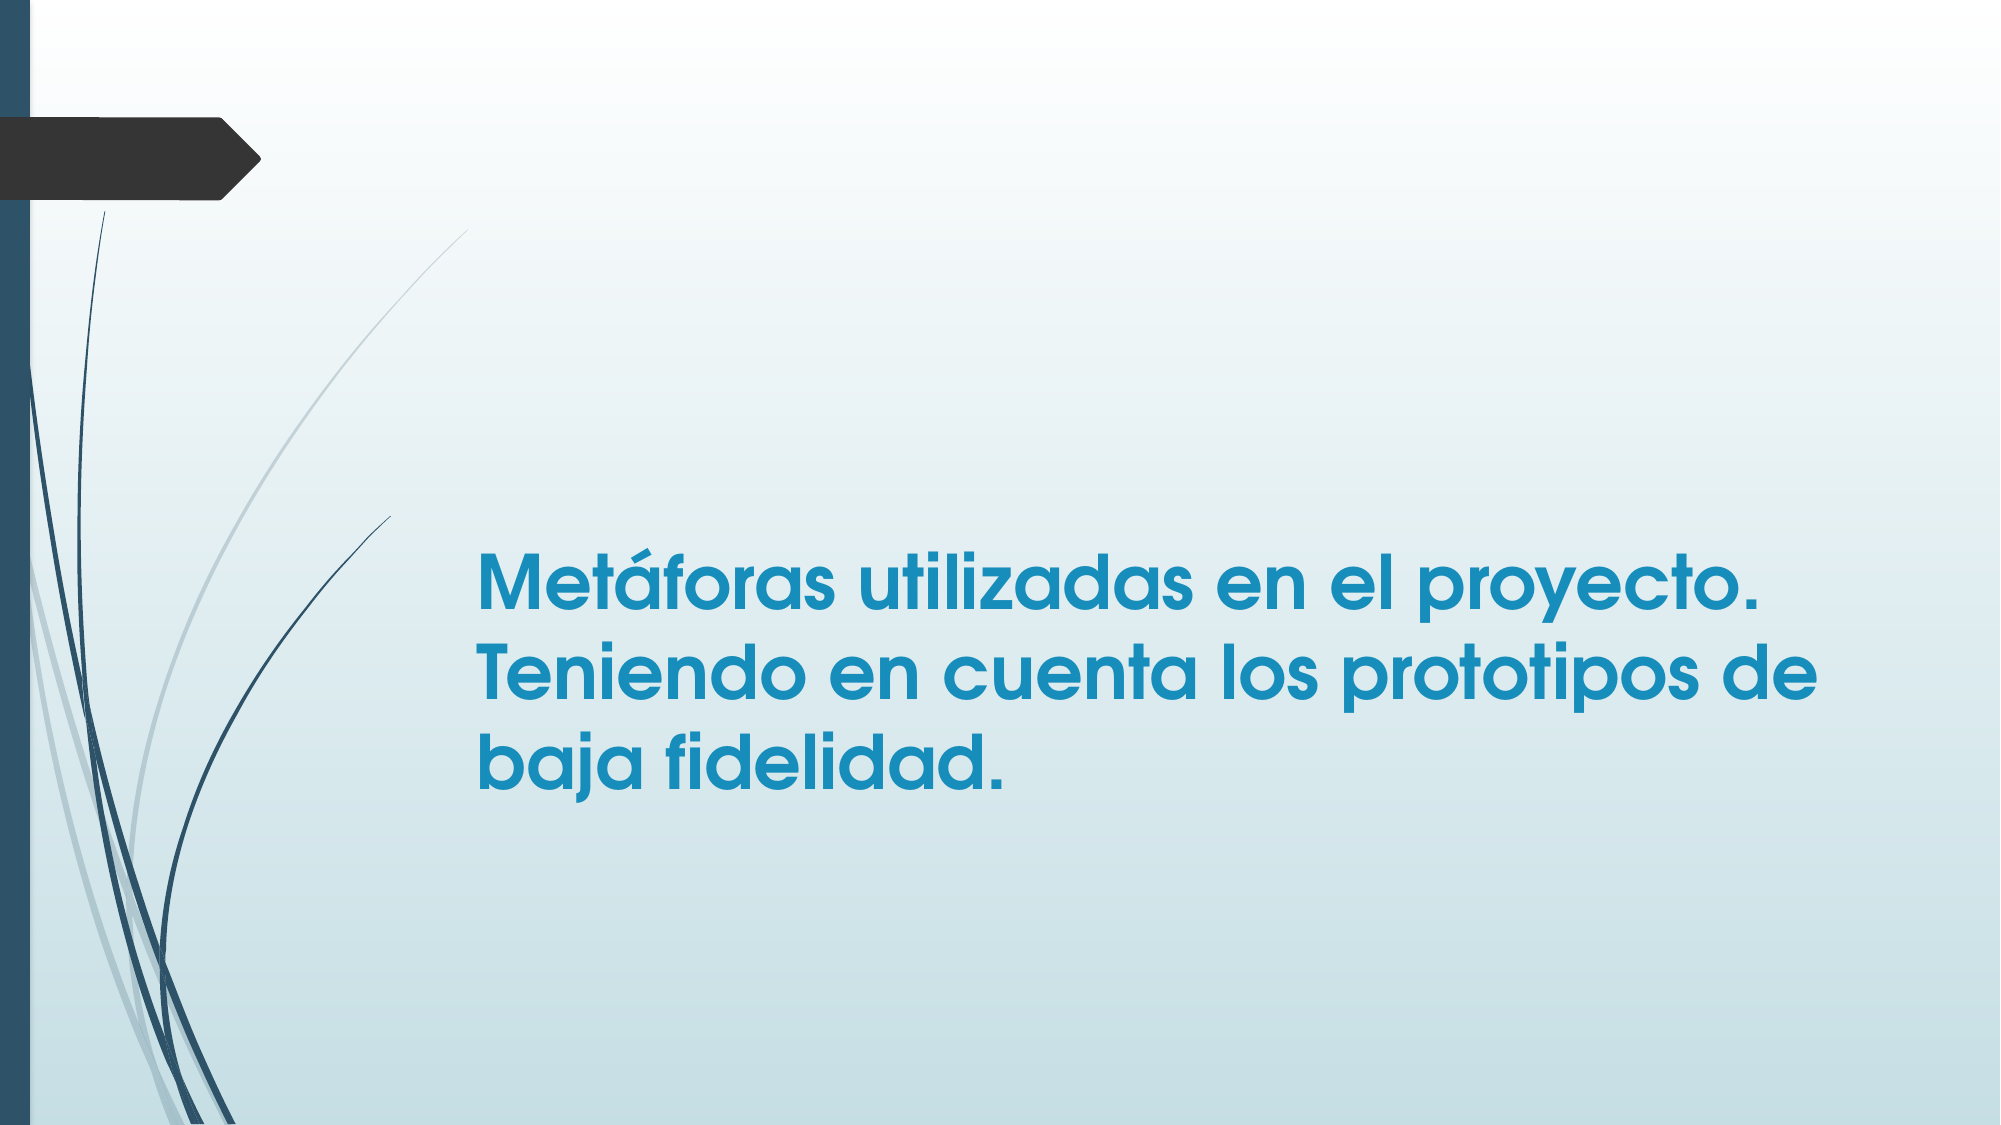

# Metáforas utilizadas en el proyecto. Teniendo en cuenta los prototipos de baja fidelidad.